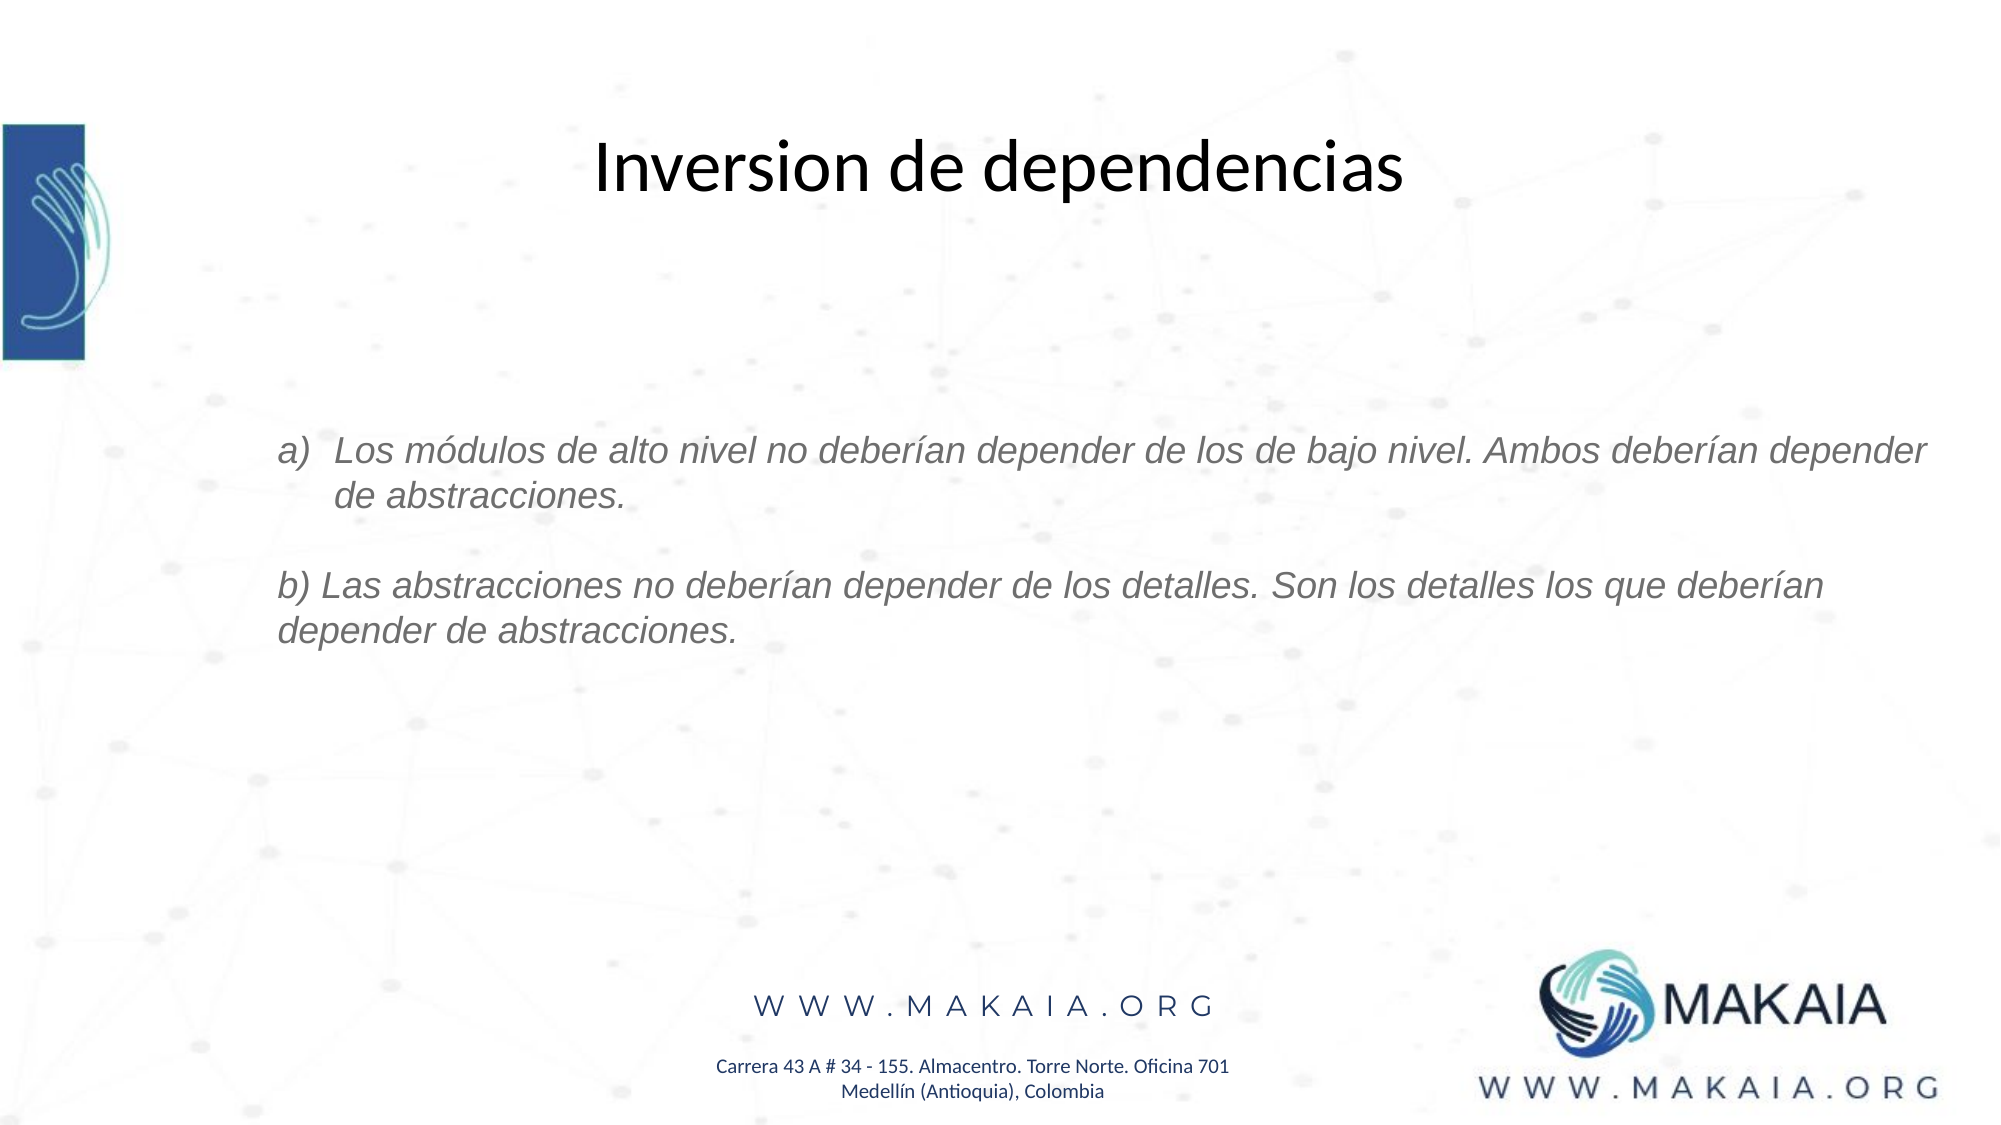

Inversion de dependencias
Los módulos de alto nivel no deberían depender de los de bajo nivel. Ambos deberían depender de abstracciones.

b) Las abstracciones no deberían depender de los detalles. Son los detalles los que deberían depender de abstracciones.

WWW.MAKAIA.ORG
Carrera 43 A # 34 - 155. Almacentro. Torre Norte. Oficina 701
Medellín (Antioquia), Colombia